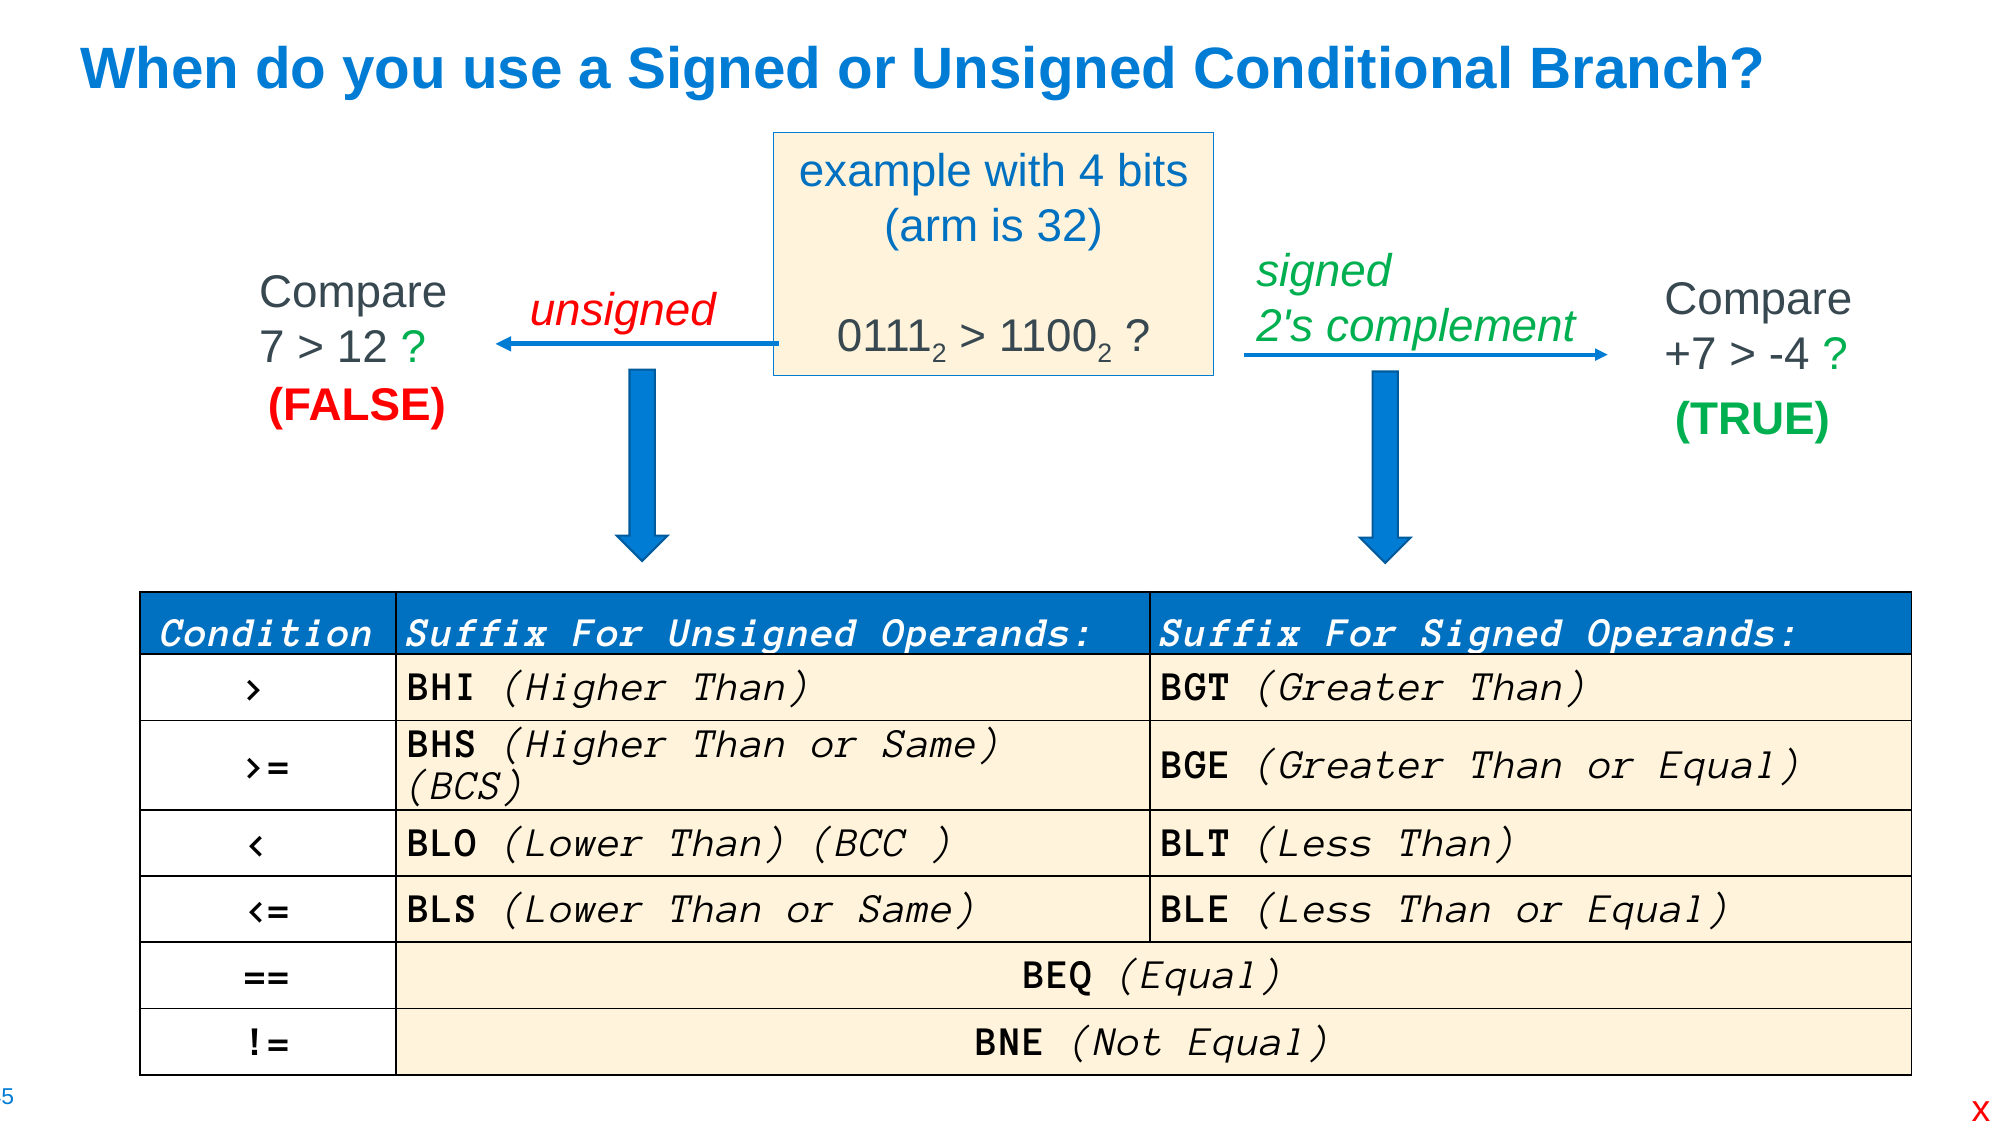

# When do you use a Signed or Unsigned Conditional Branch?
example with 4 bits (arm is 32)

01112 > 11002 ?
signed
2's complement
Compare
+7 > -4 ?
(TRUE)
Compare
7 > 12 ?
unsigned
(FALSE)

| Condition | Suffix For Unsigned Operands: | Suffix For Signed Operands: |
| --- | --- | --- |
| > | BHI (Higher Than) | BGT (Greater Than) |
| >= | BHS (Higher Than or Same) (BCS) | BGE (Greater Than or Equal) |
| < | BLO (Lower Than) (BCC ) | BLT (Less Than) |
| <= | BLS (Lower Than or Same) | BLE (Less Than or Equal) |
| == | BEQ (Equal) |  |
| != | BNE (Not Equal) |  |
x